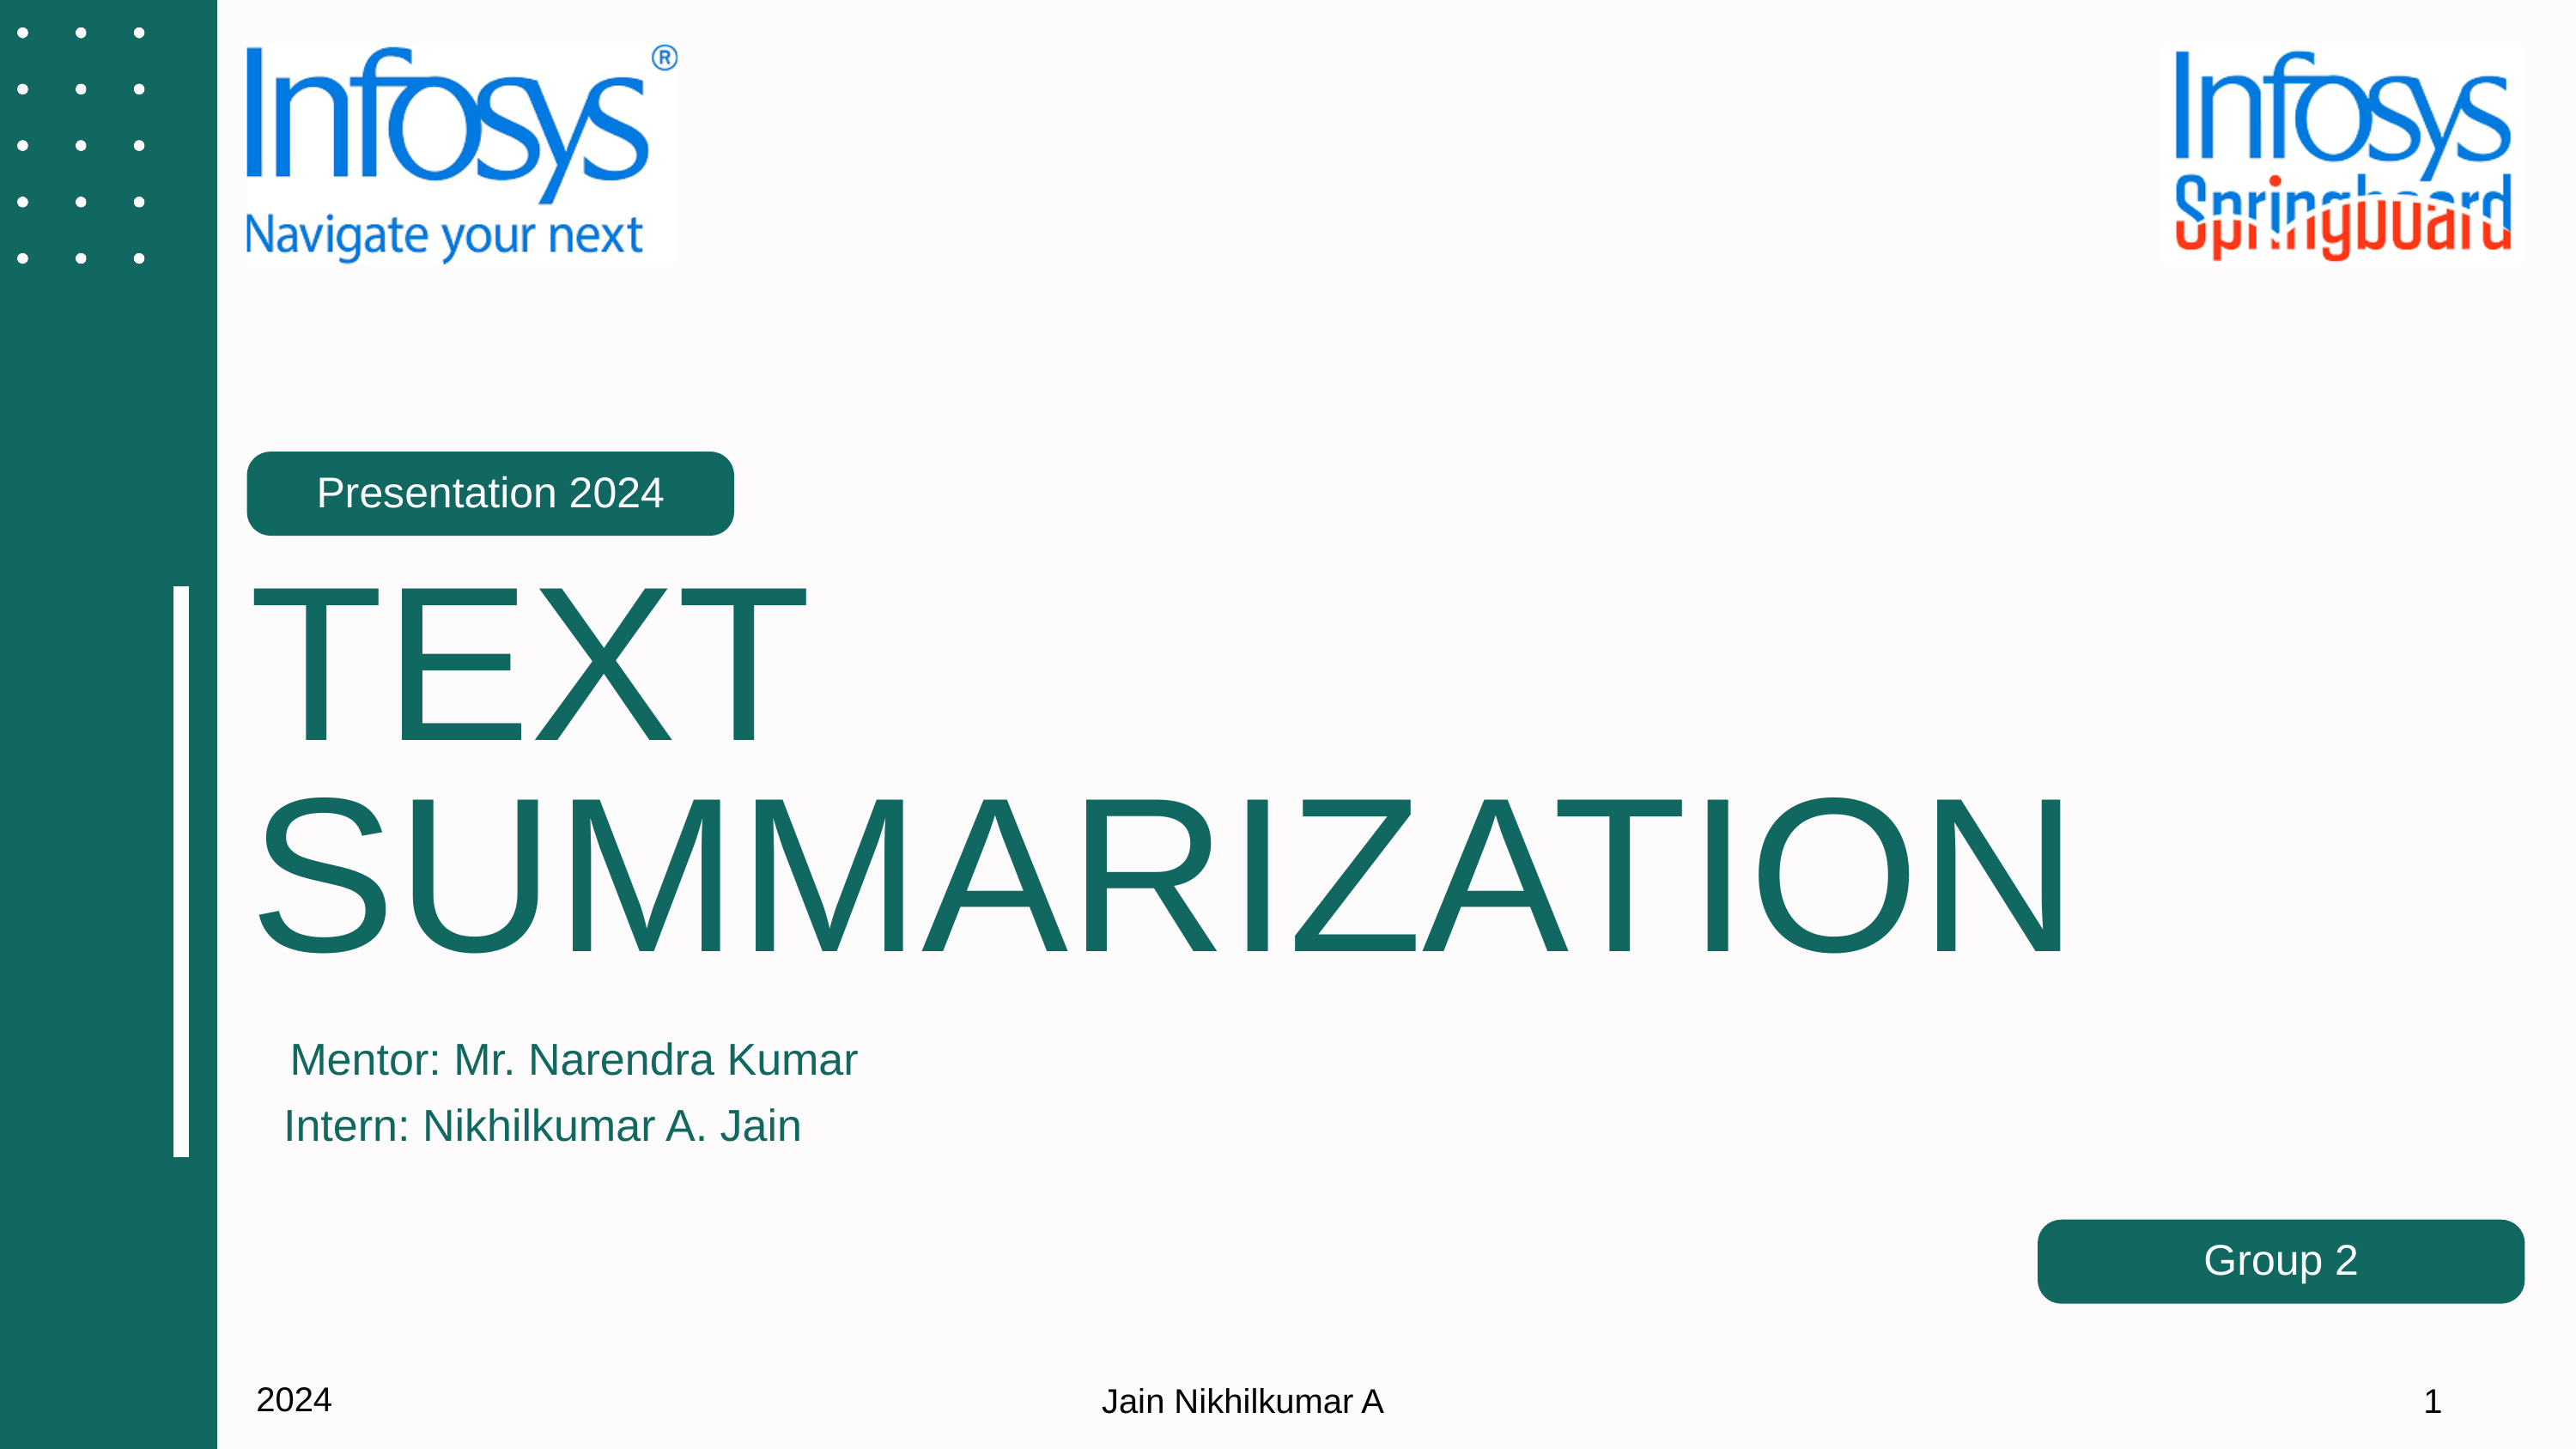

Presentation 2024
TEXT SUMMARIZATION

Mentor: Mr. Narendra Kumar
  Intern: Nikhilkumar A. Jain

Group 2

2024
Jain Nikhilkumar A
1